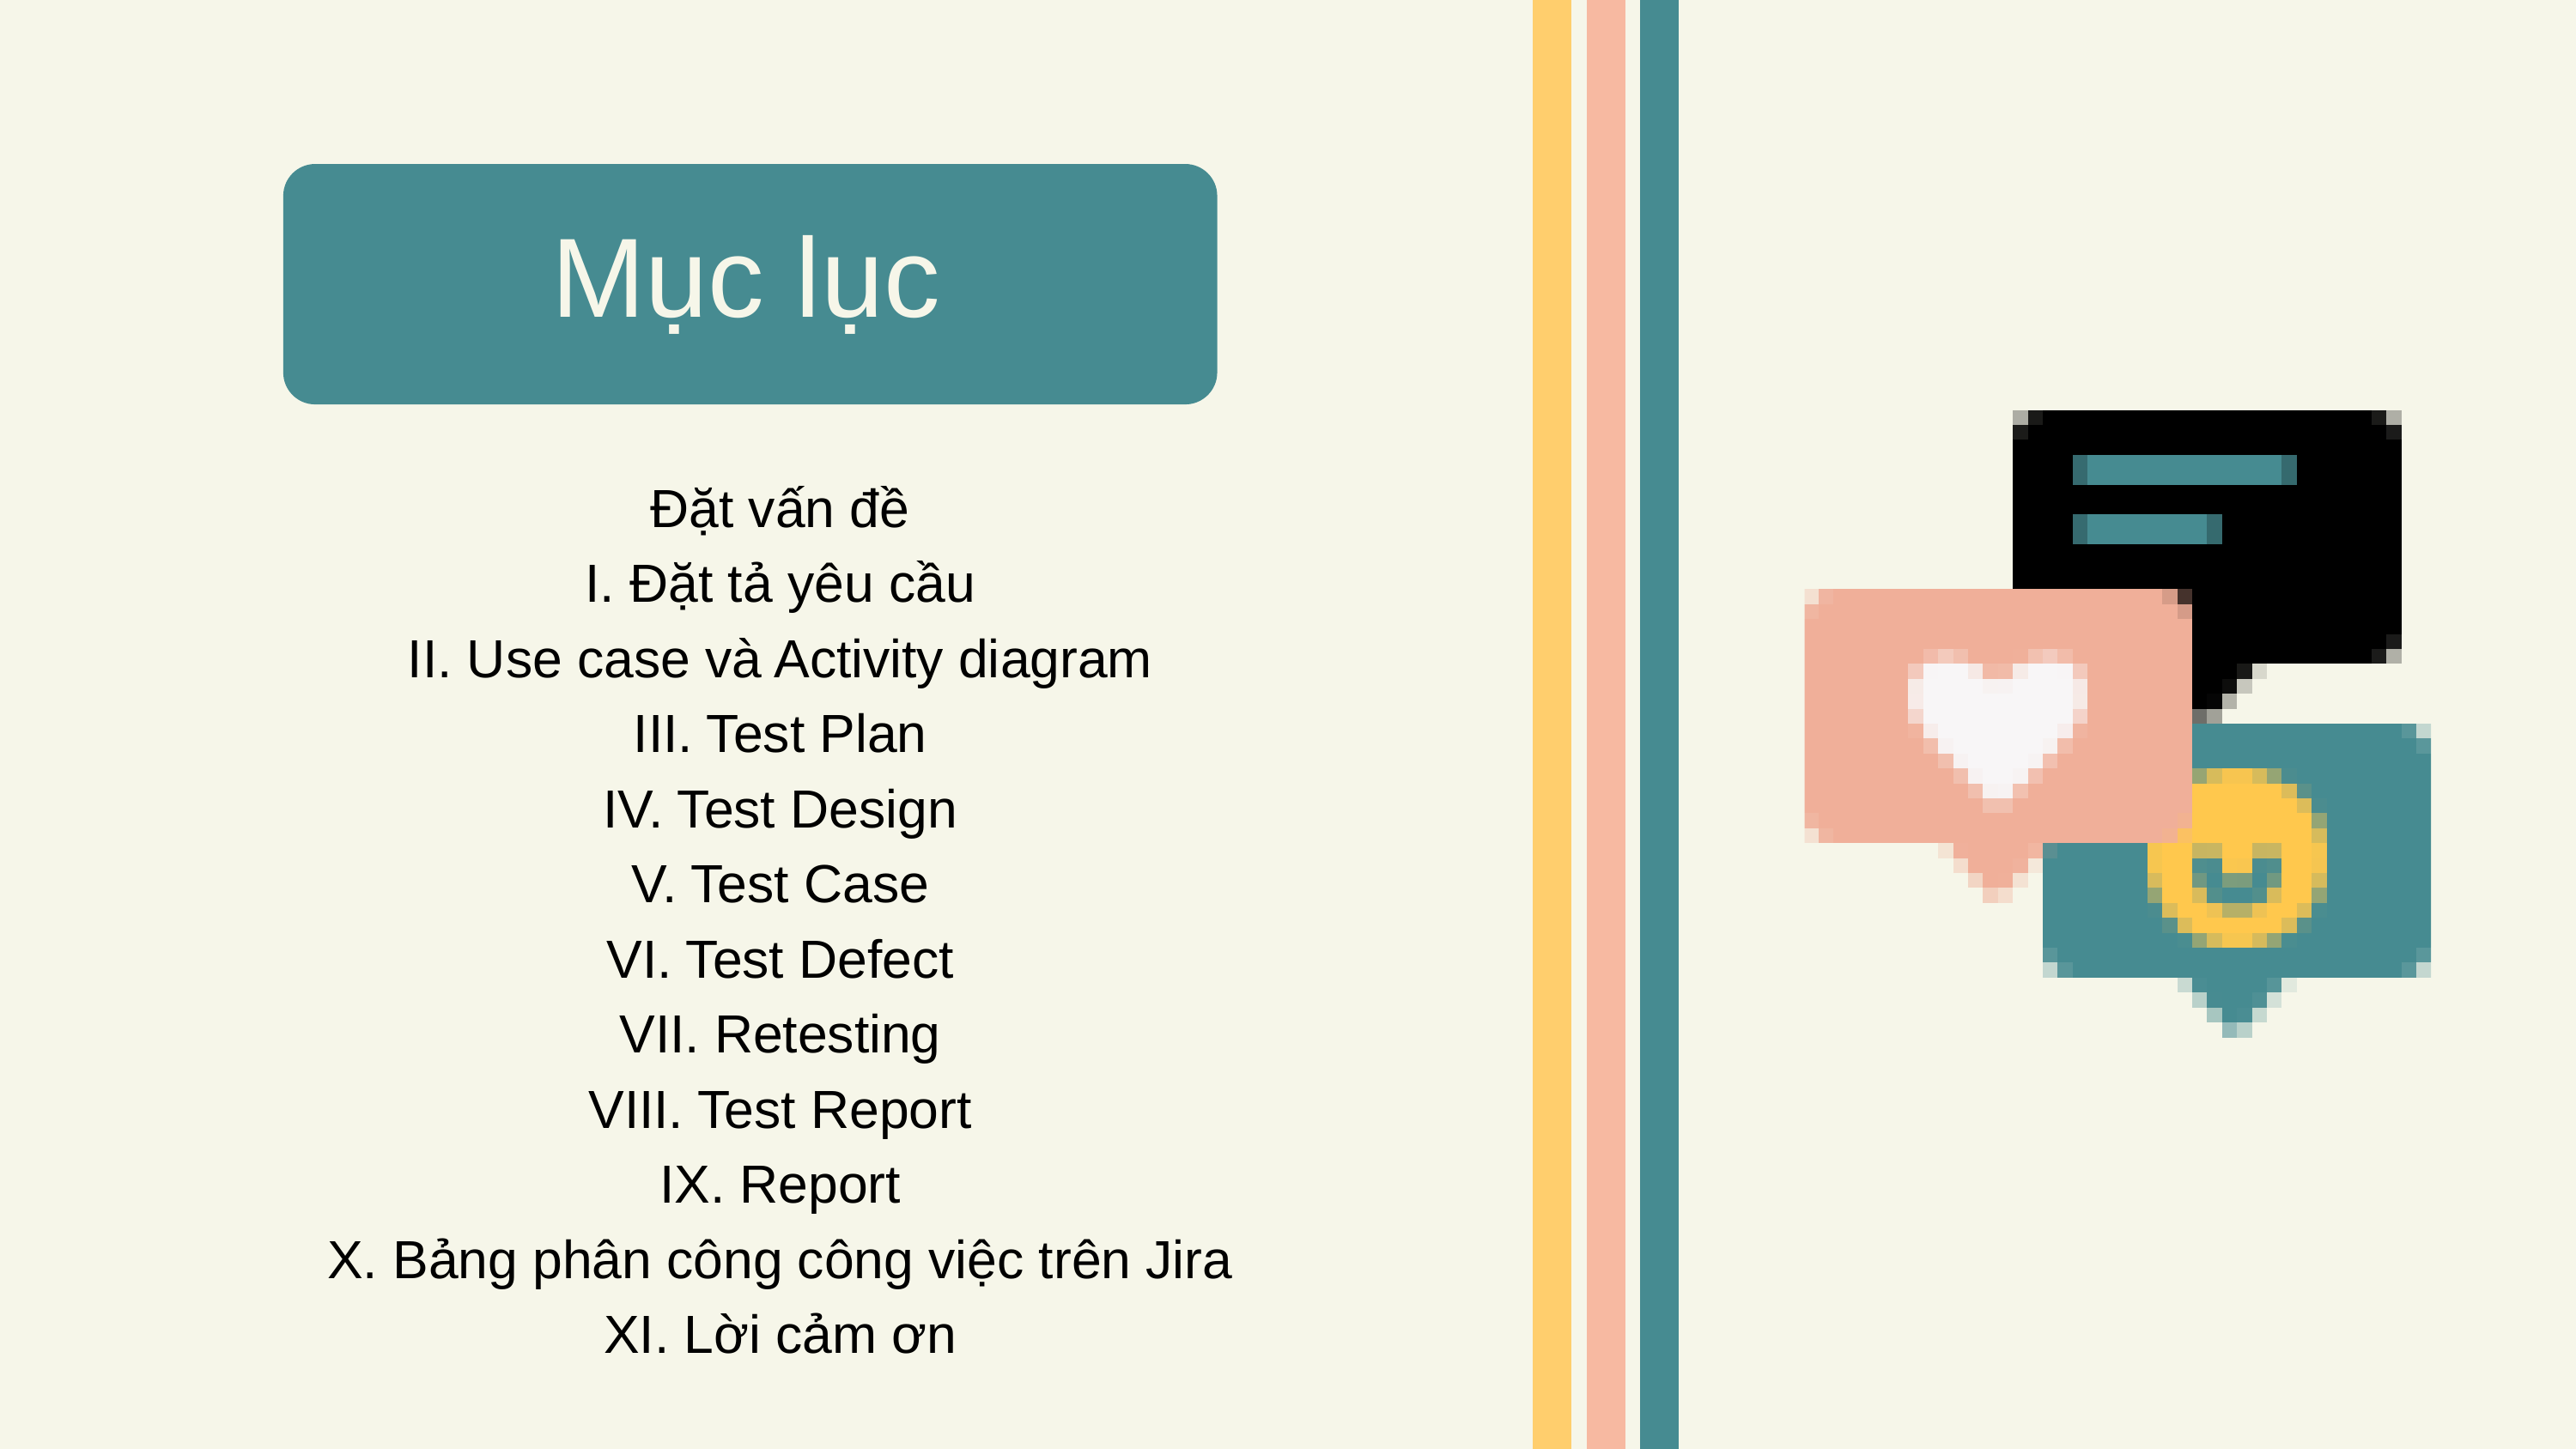

Mục lục

Đặt vấn đề
I. Đặt tả yêu cầu
II. Use case và Activity diagram
III. Test Plan
IV. Test Design
V. Test Case
VI. Test Defect
VII. Retesting
VIII. Test Report
IX. Report
X. Bảng phân công công việc trên Jira
XI. Lời cảm ơn